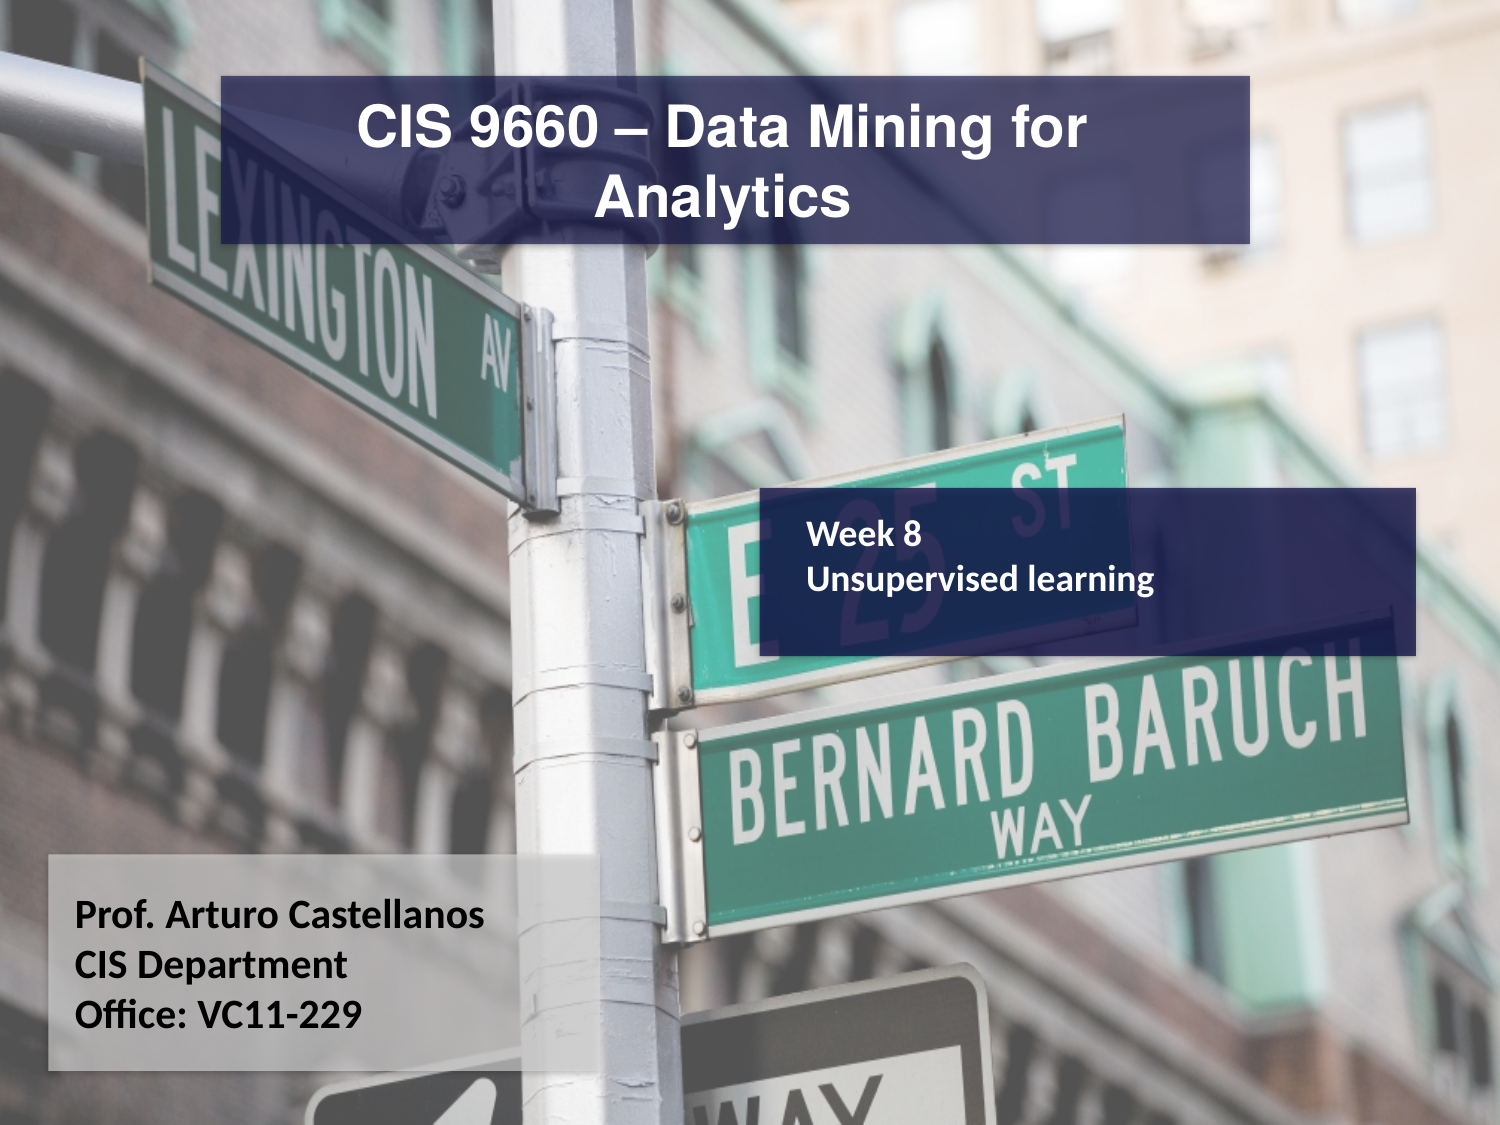

CIS 9660 – Data Mining for Analytics

Week 8
Unsupervised learning
Prof. Arturo Castellanos
CIS Department
Office: VC11-229